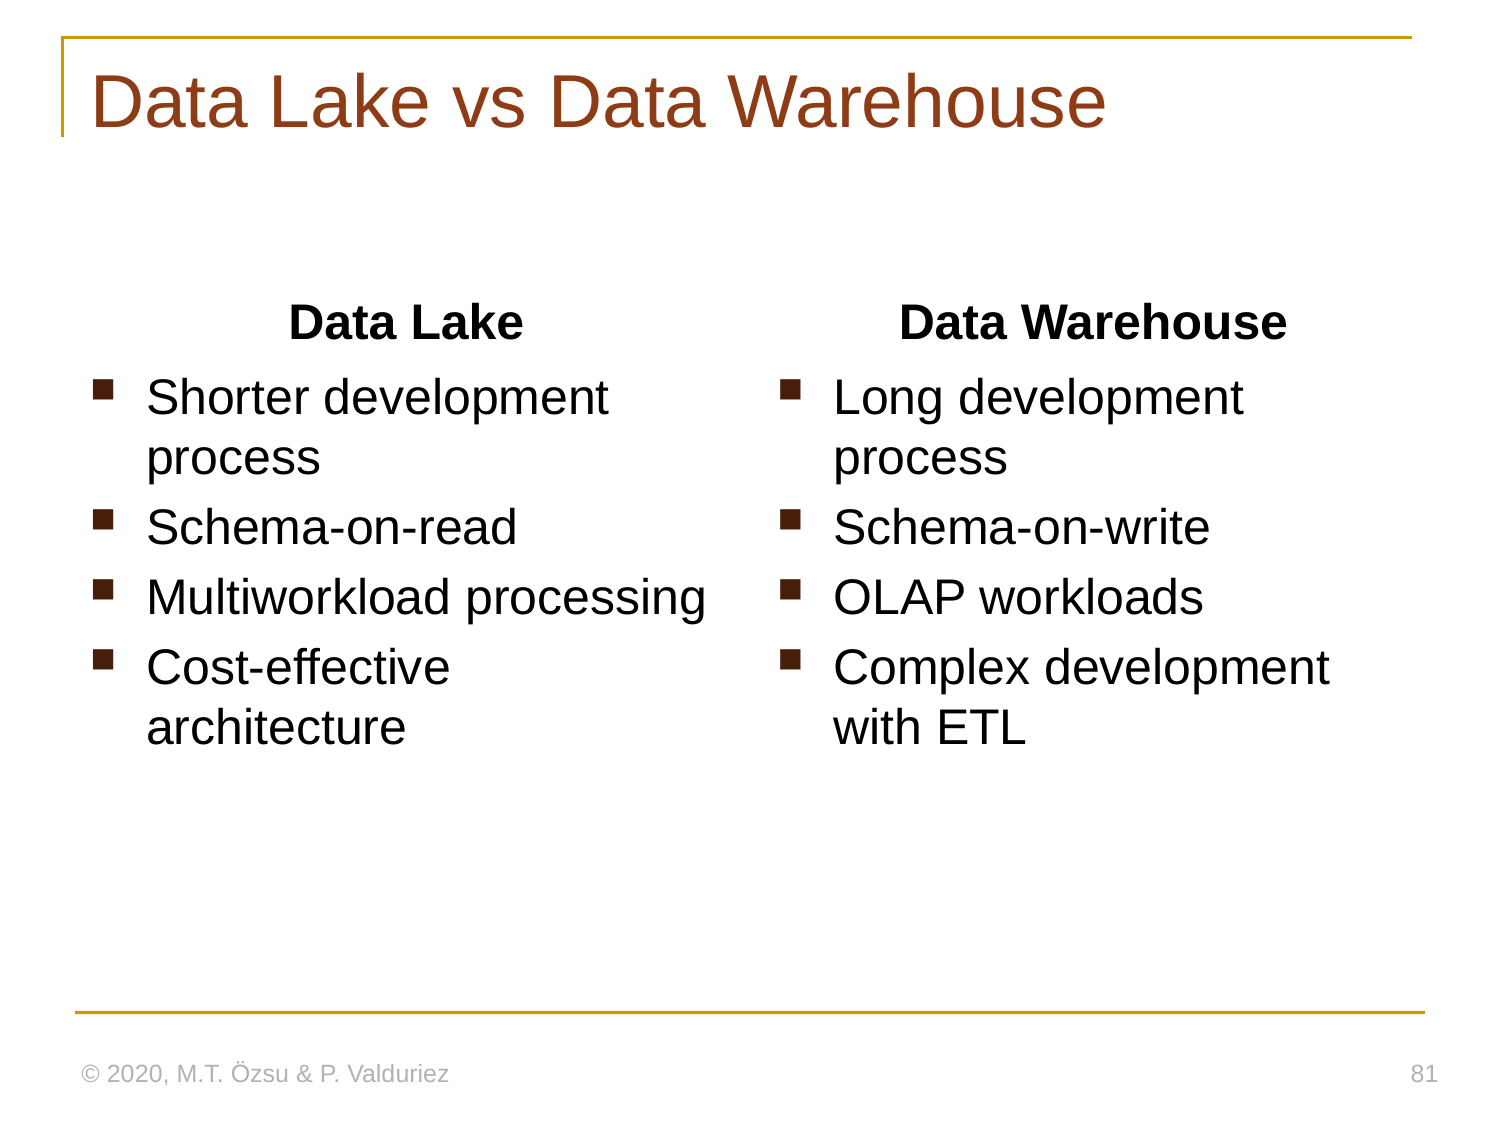

# Data Lake vs Data Warehouse
Data Lake
Data Warehouse
Shorter development process
Schema-on-read
Multiworkload processing
Cost-effective architecture
Long development process
Schema-on-write
OLAP workloads
Complex development with ETL
© 2020, M.T. Özsu & P. Valduriez
81